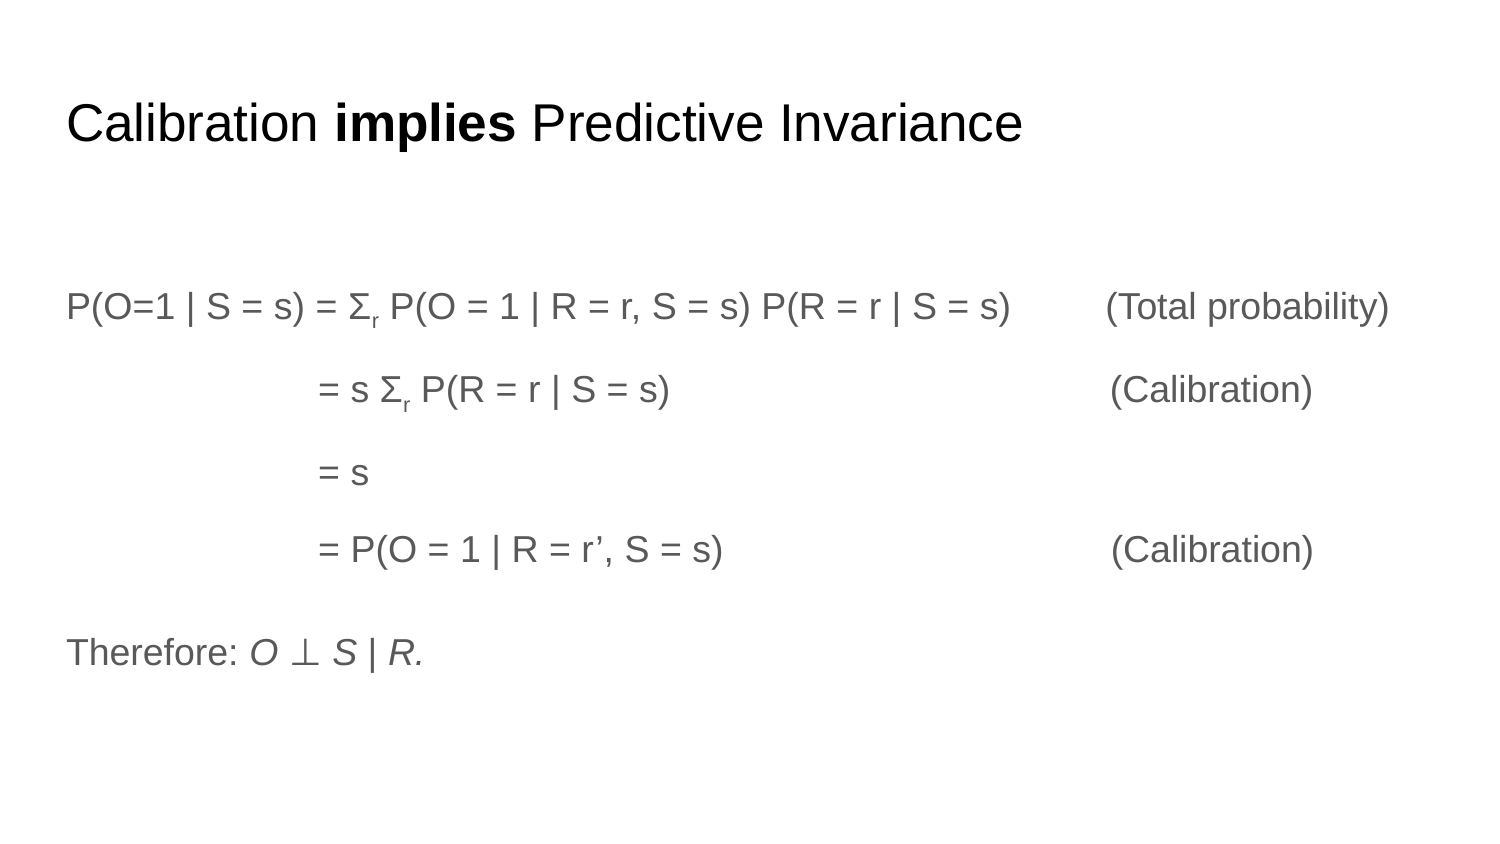

# Calibration implies Predictive Invariance

P(O=1 | S = s) = Σr P(O = 1 | R = r, S = s) P(R = r | S = s)         (Total probability)
                        = s Σr P(R = r | S = s)                                          (Calibration)
                        = s
                        = P(O = 1 | R = r’, S = s)                                     (Calibration)
Therefore: O ⊥ S | R.